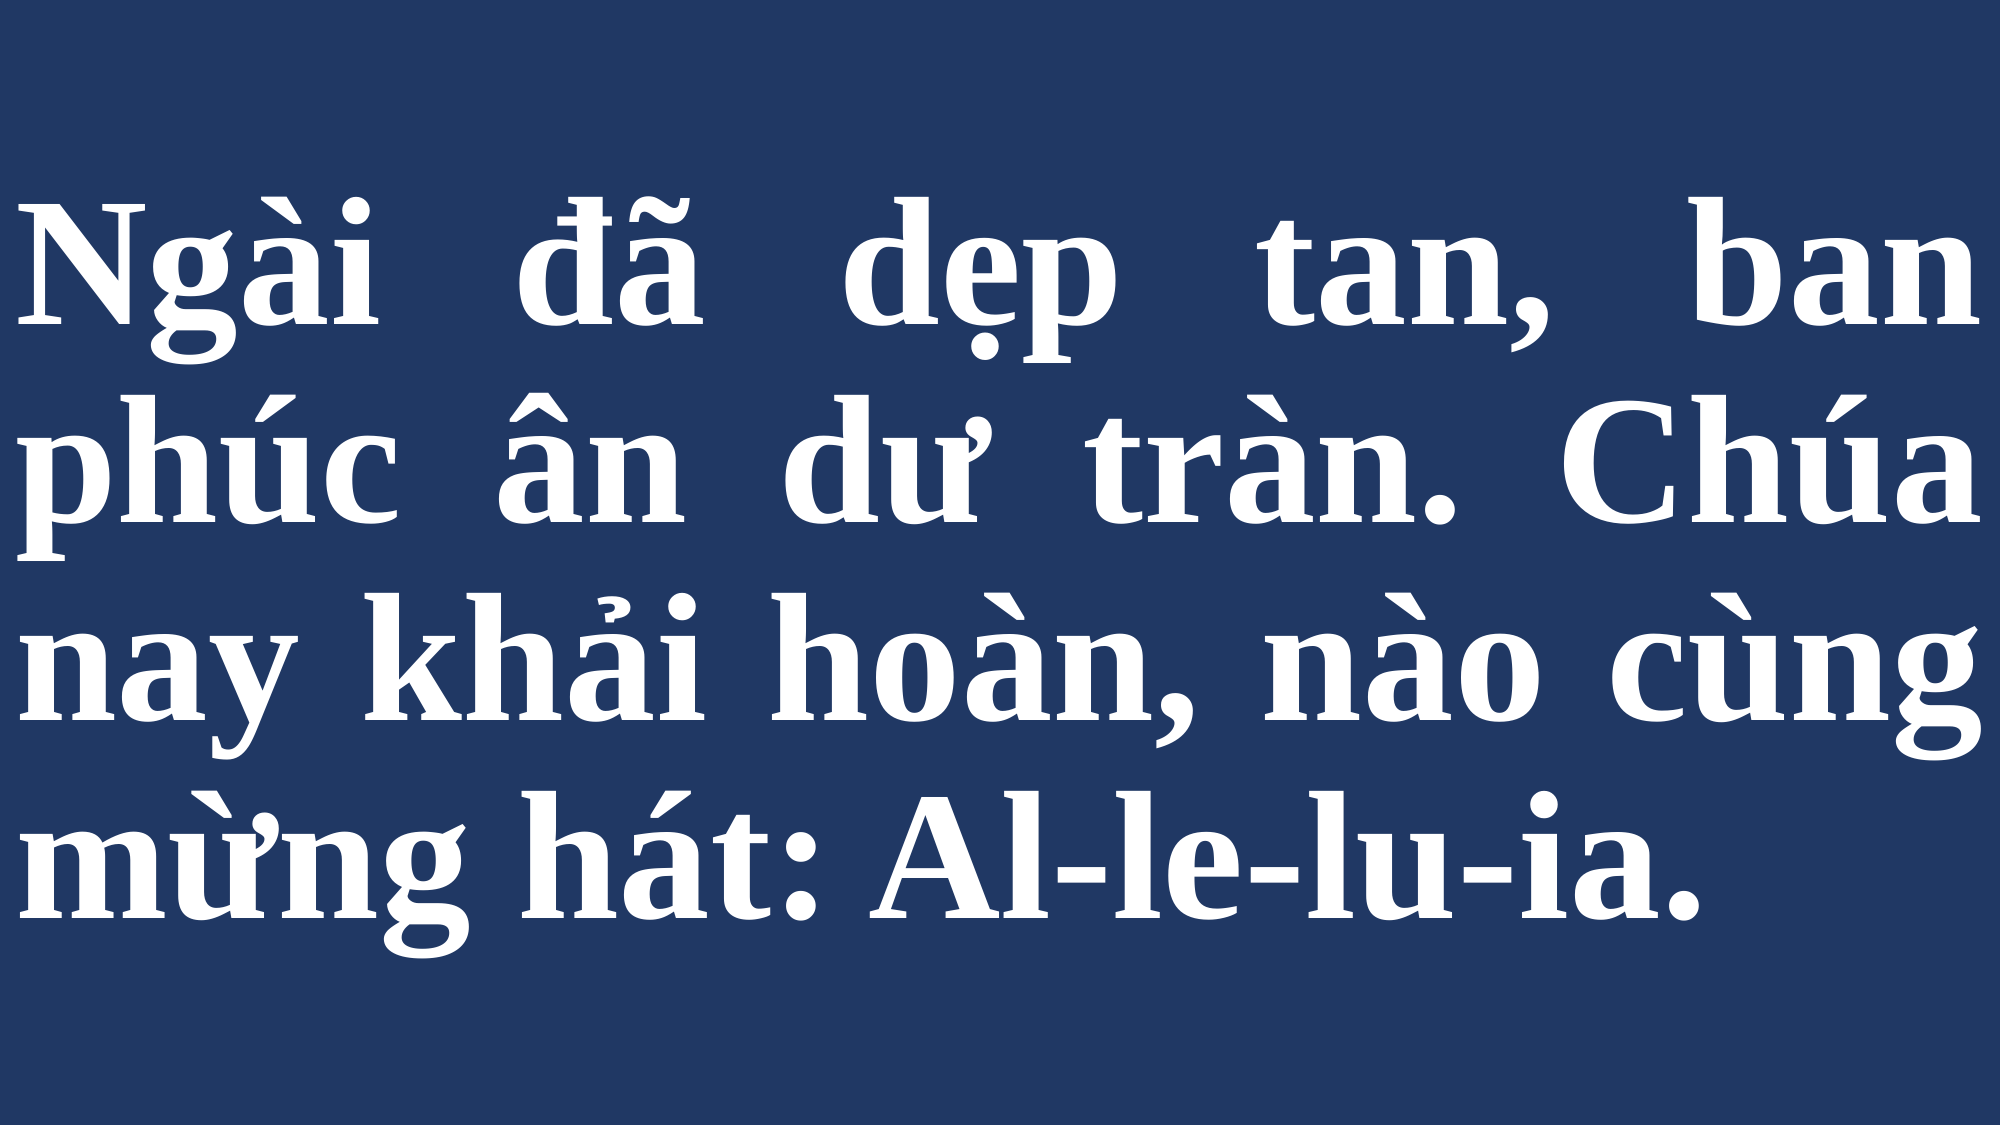

# Ngài đã dẹp tan, ban phúc ân dư tràn. Chúa nay khải hoàn, nào cùng mừng hát: Al-le-lu-ia.